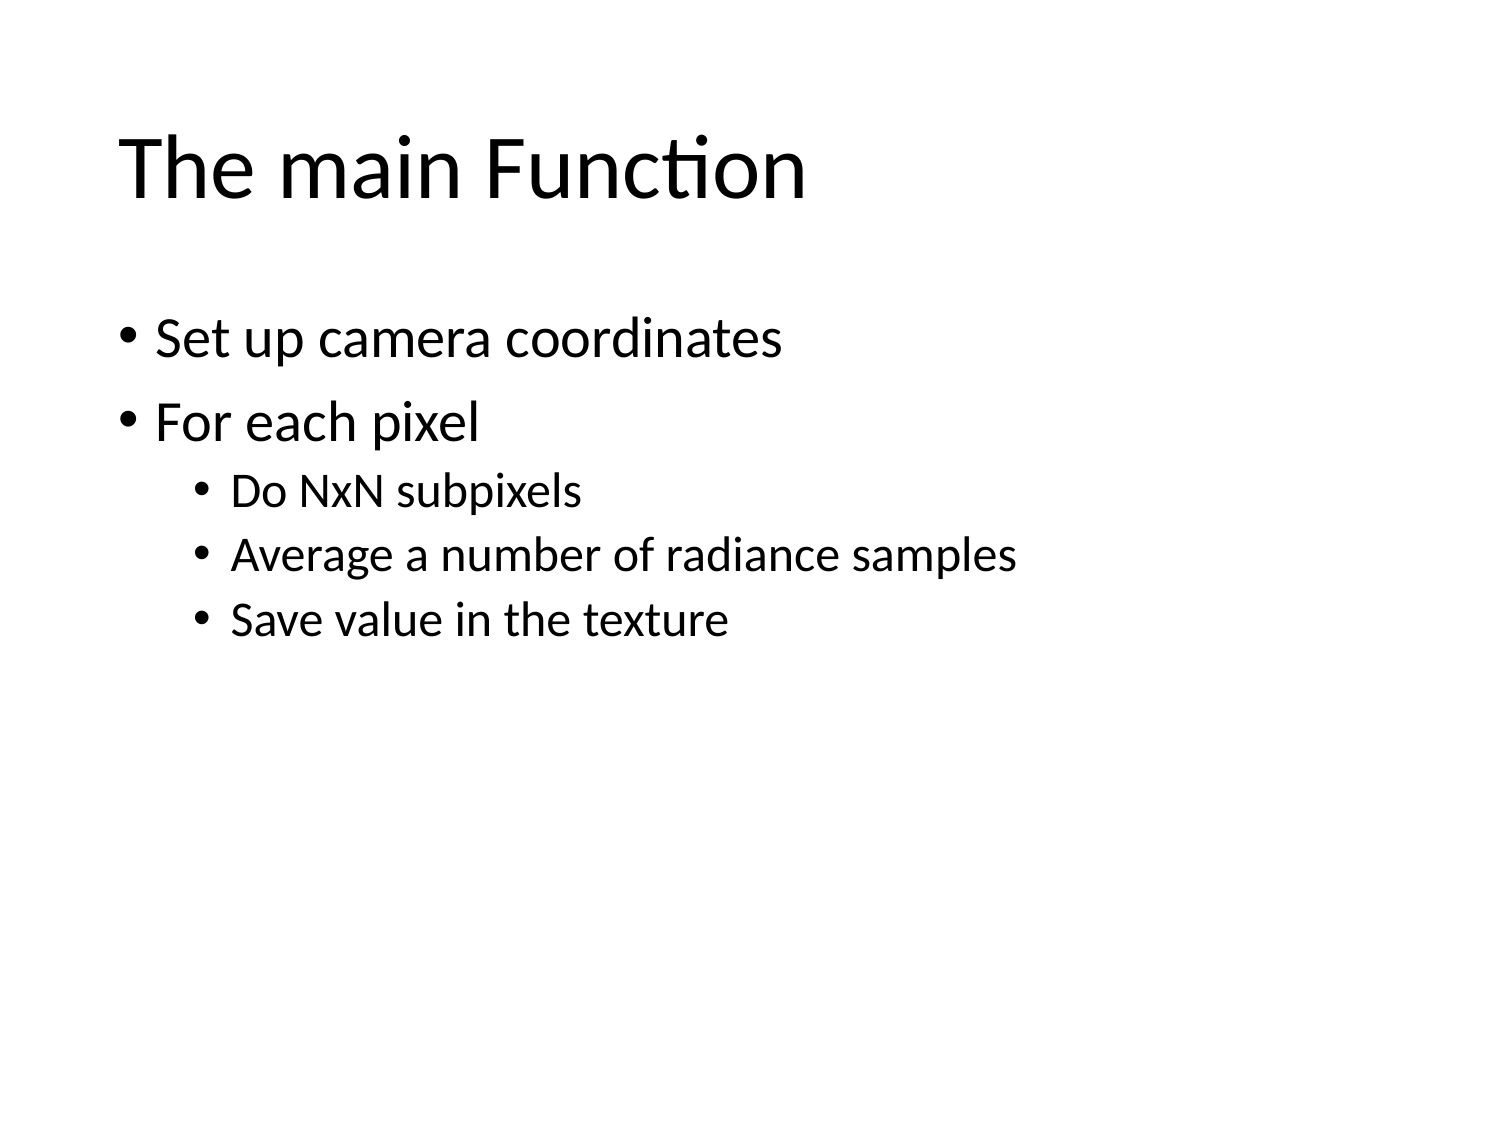

# The main Function
Set up camera coordinates
For each pixel
Do NxN subpixels
Average a number of radiance samples
Save value in the texture